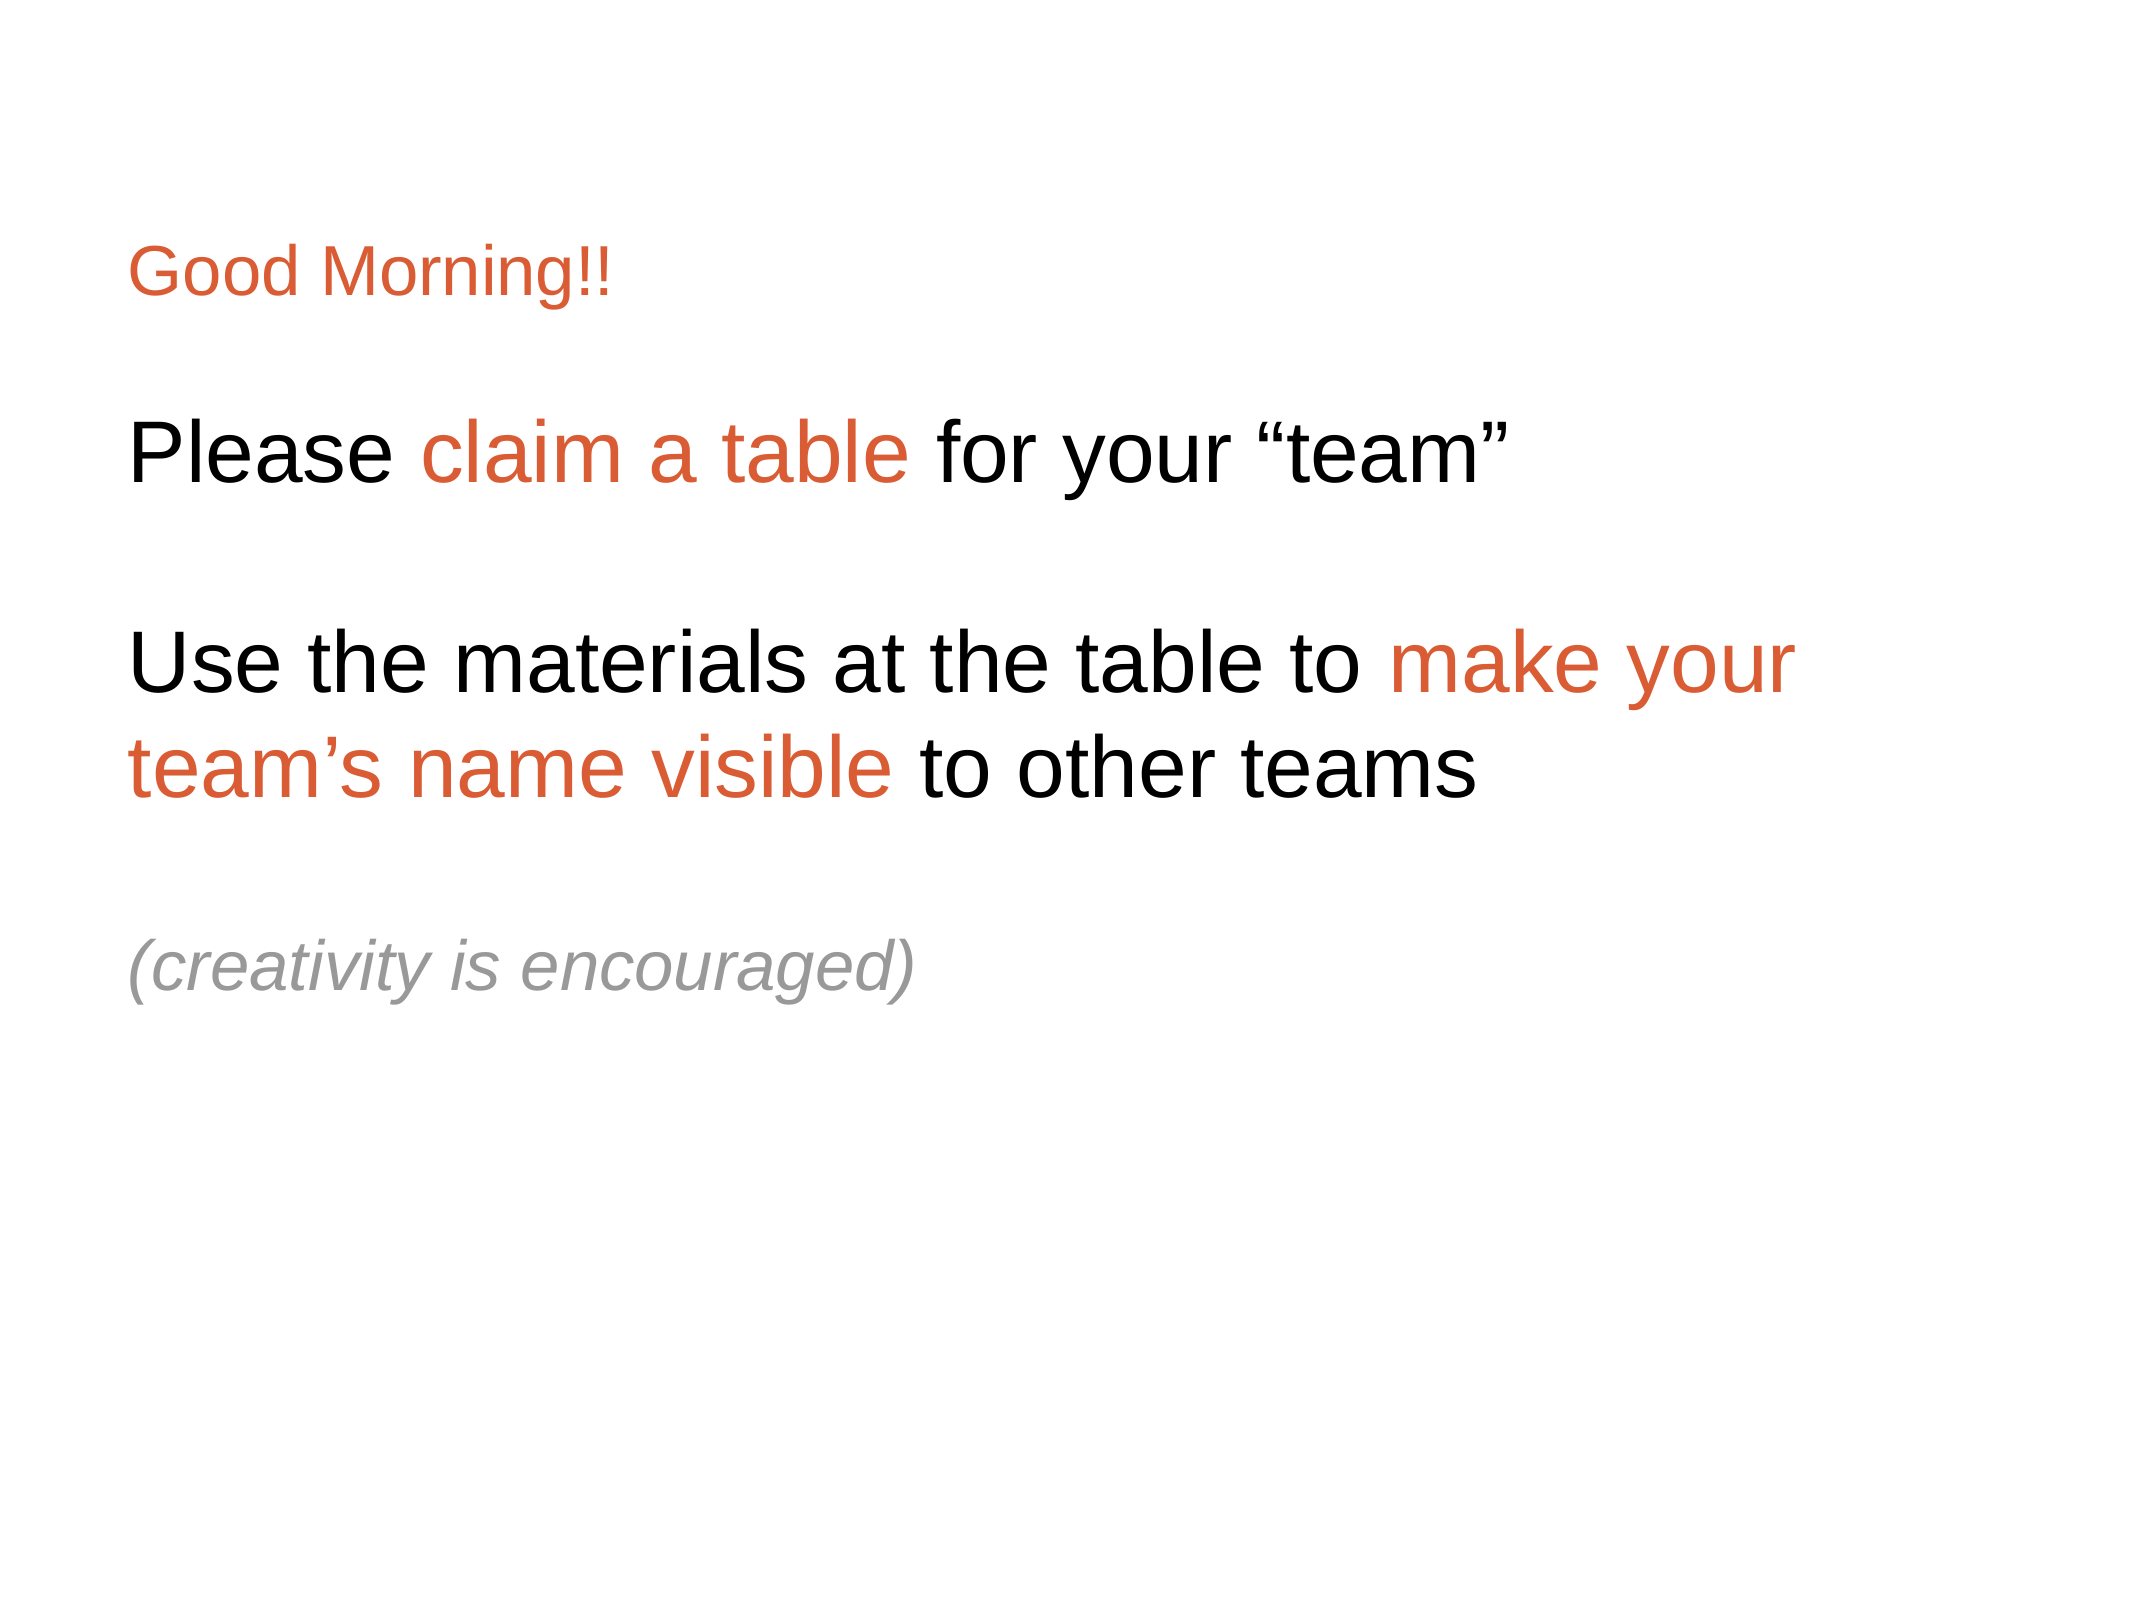

# Good Morning!!
Please claim a table for your “team”

Use the materials at the table to make your team’s name visible to other teams

(creativity is encouraged)